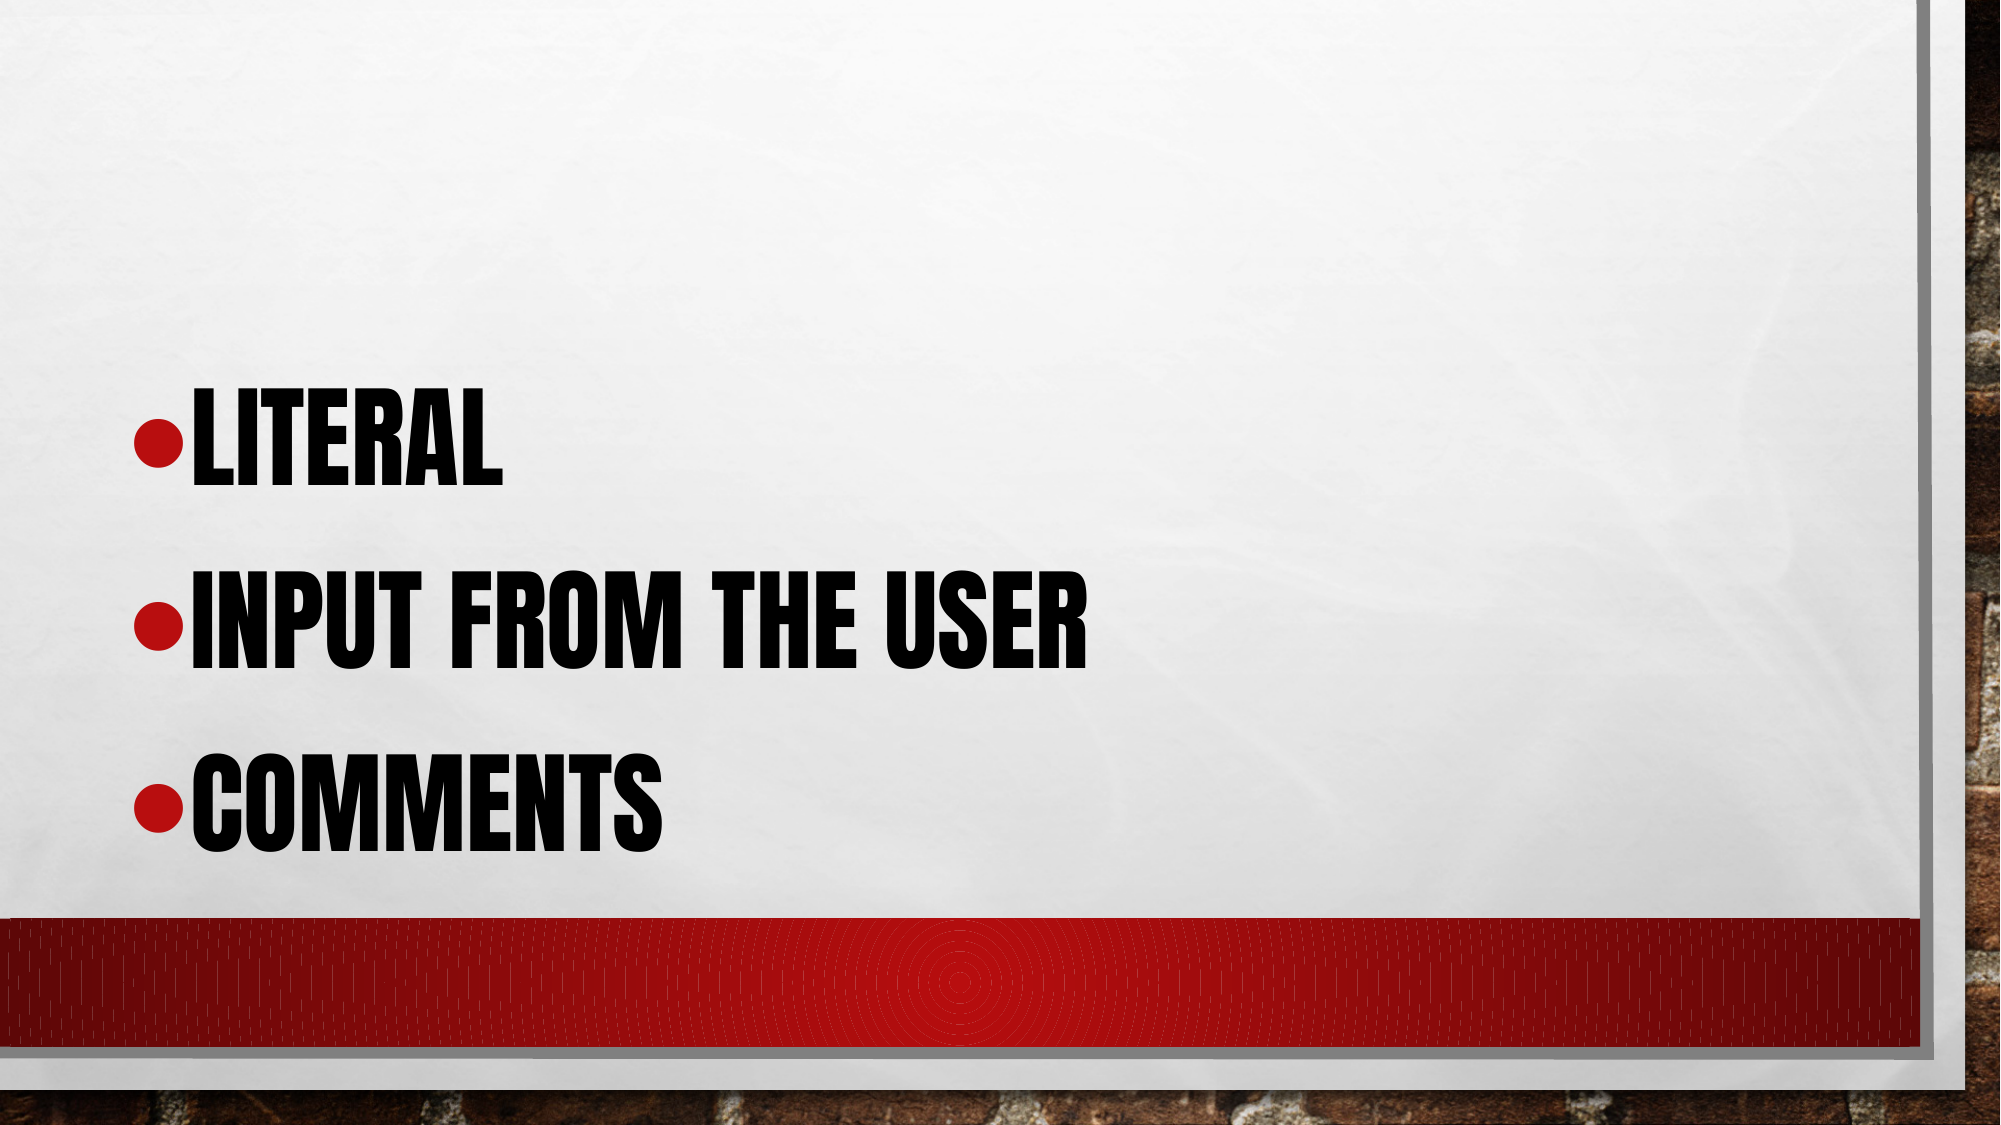

#
Literal
Input from the user
comments